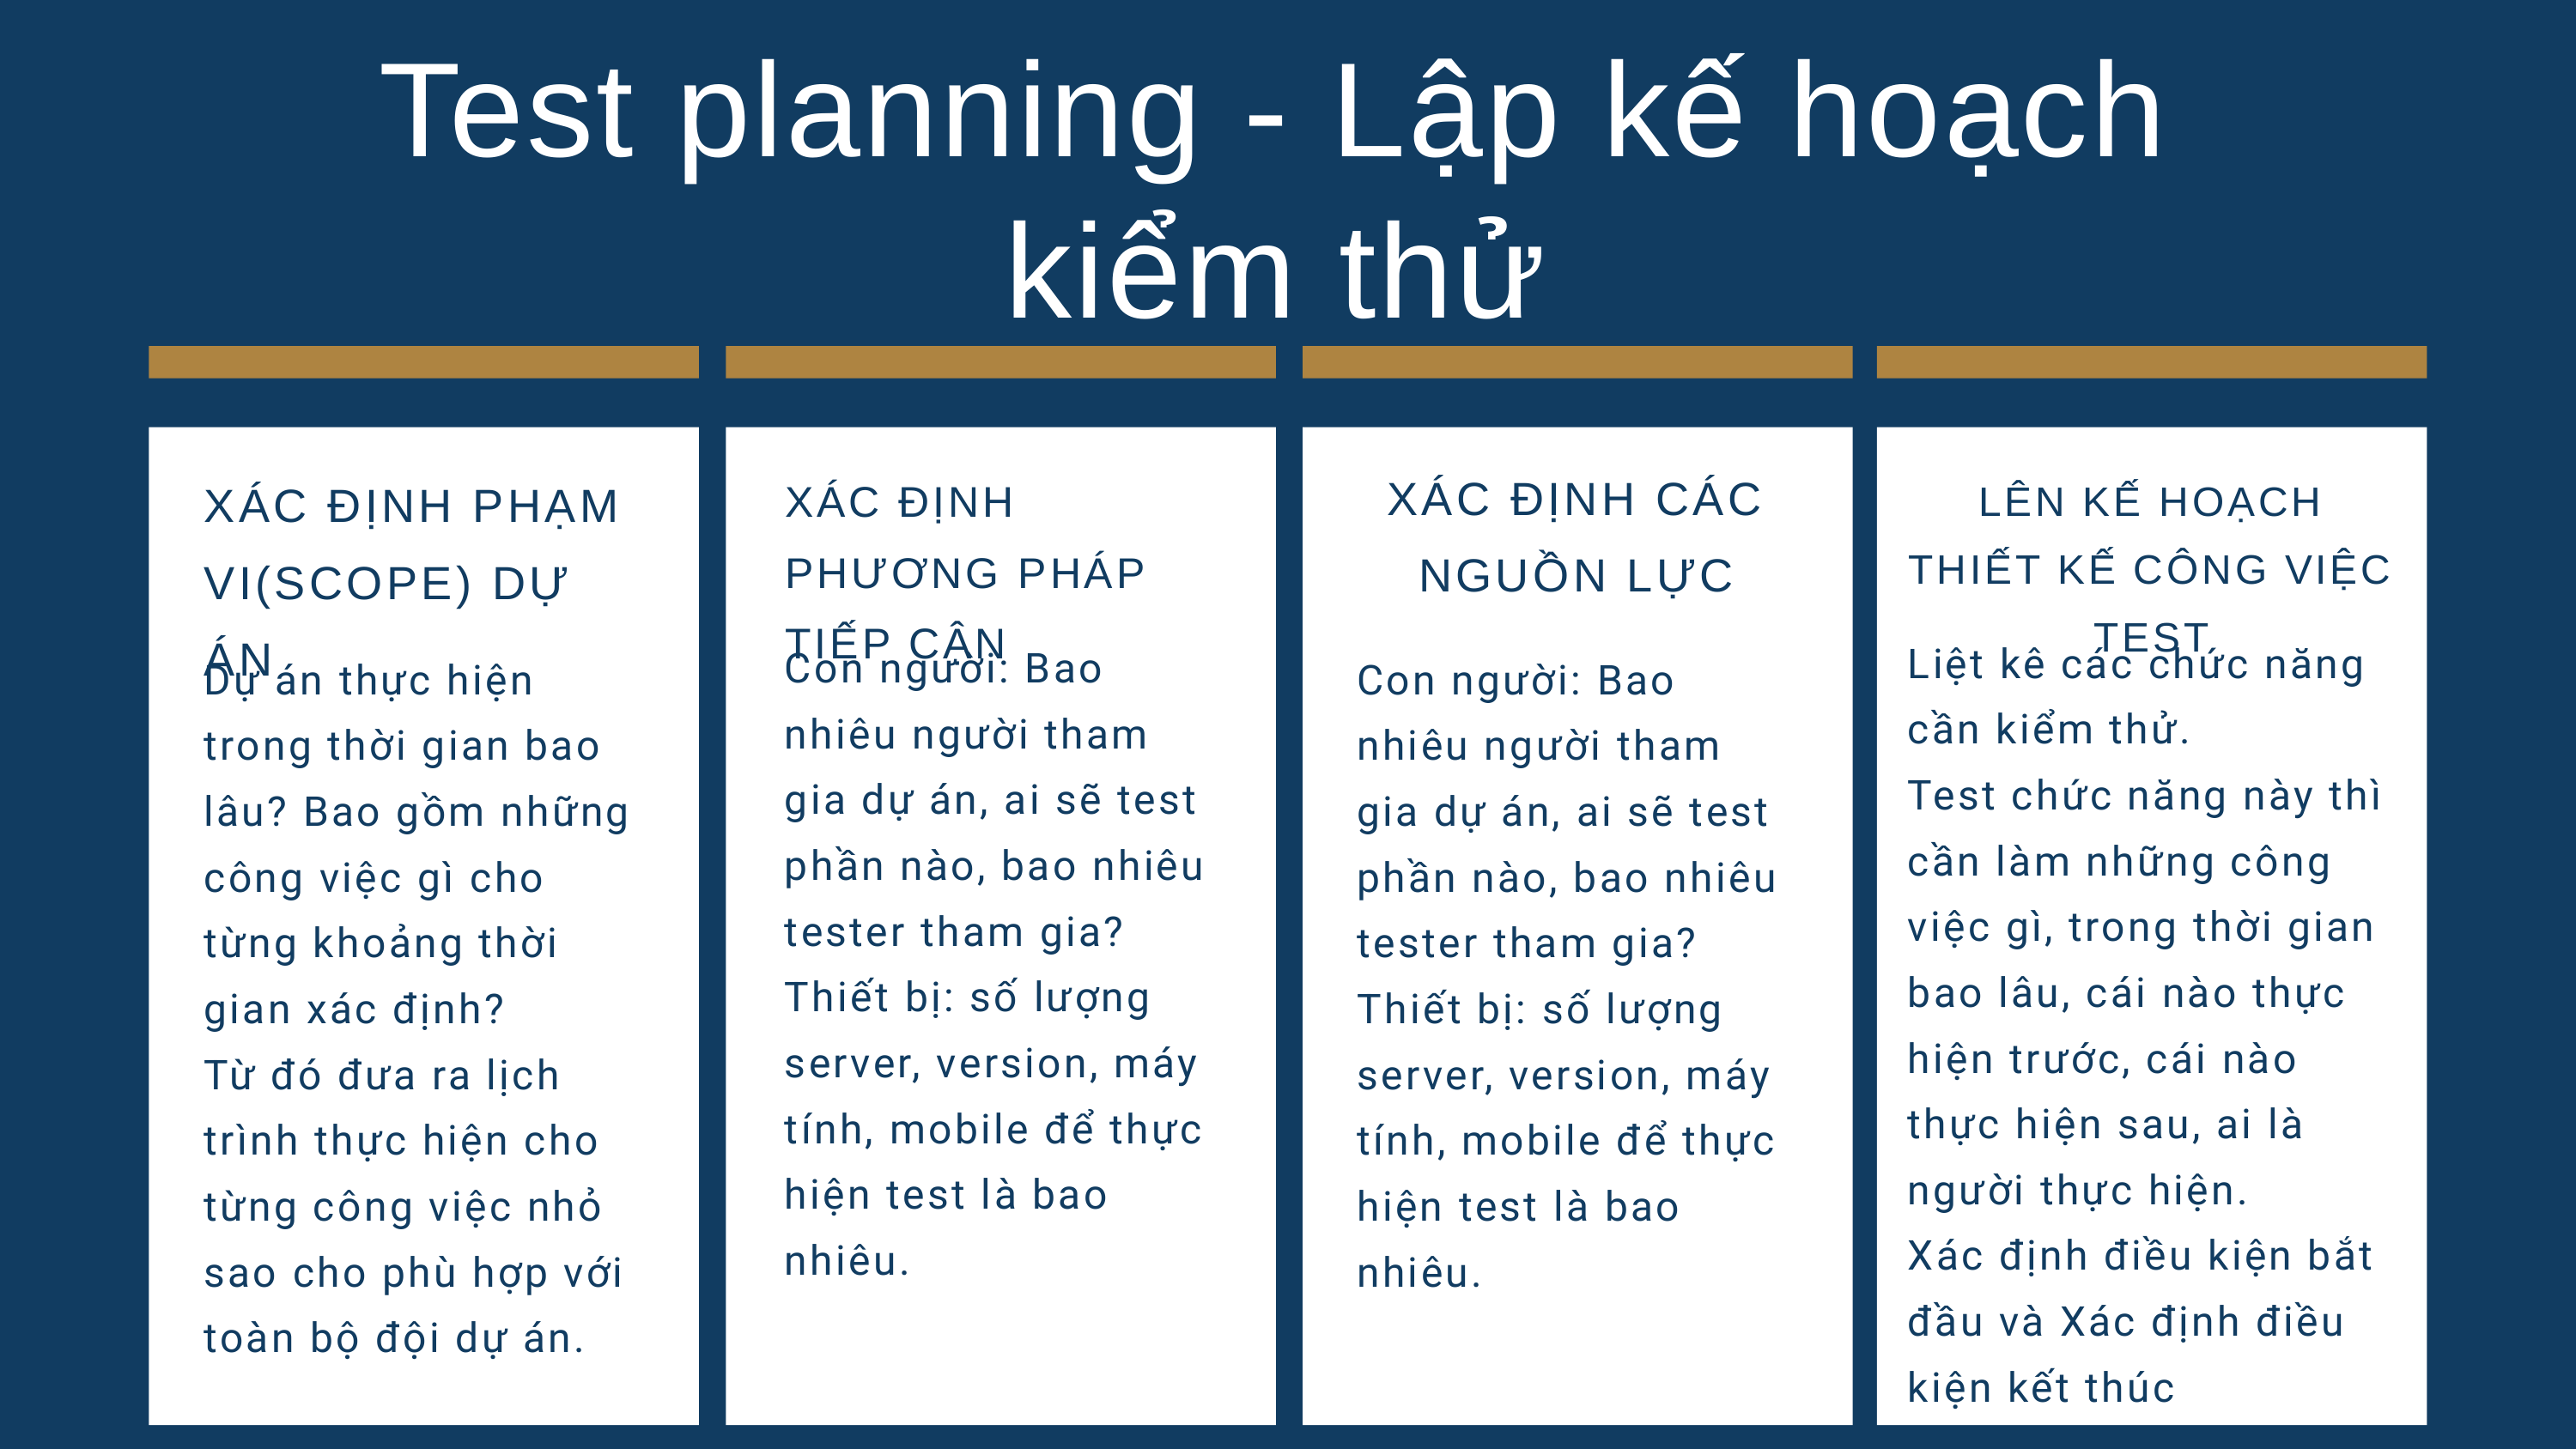

Test planning - Lập kế hoạch kiểm thử

XÁC ĐỊNH CÁC NGUỒN LỰC
Con người: Bao nhiêu người tham gia dự án, ai sẽ test phần nào, bao nhiêu tester tham gia?
Thiết bị: số lượng server, version, máy tính, mobile để thực hiện test là bao nhiêu.

XÁC ĐỊNH PHẠM VI(SCOPE) DỰ ÁN
Dự án thực hiện trong thời gian bao lâu? Bao gồm những công việc gì cho từng khoảng thời gian xác định?
Từ đó đưa ra lịch trình thực hiện cho từng công việc nhỏ sao cho phù hợp với toàn bộ đội dự án.
XÁC ĐỊNH PHƯƠNG PHÁP TIẾP CẬN
Con người: Bao nhiêu người tham gia dự án, ai sẽ test phần nào, bao nhiêu tester tham gia?
Thiết bị: số lượng server, version, máy tính, mobile để thực hiện test là bao nhiêu.
LÊN KẾ HOẠCH THIẾT KẾ CÔNG VIỆC TEST
Liệt kê các chức năng cần kiểm thử.
Test chức năng này thì cần làm những công việc gì, trong thời gian bao lâu, cái nào thực hiện trước, cái nào thực hiện sau, ai là người thực hiện.
Xác định điều kiện bắt đầu và Xác định điều kiện kết thúc